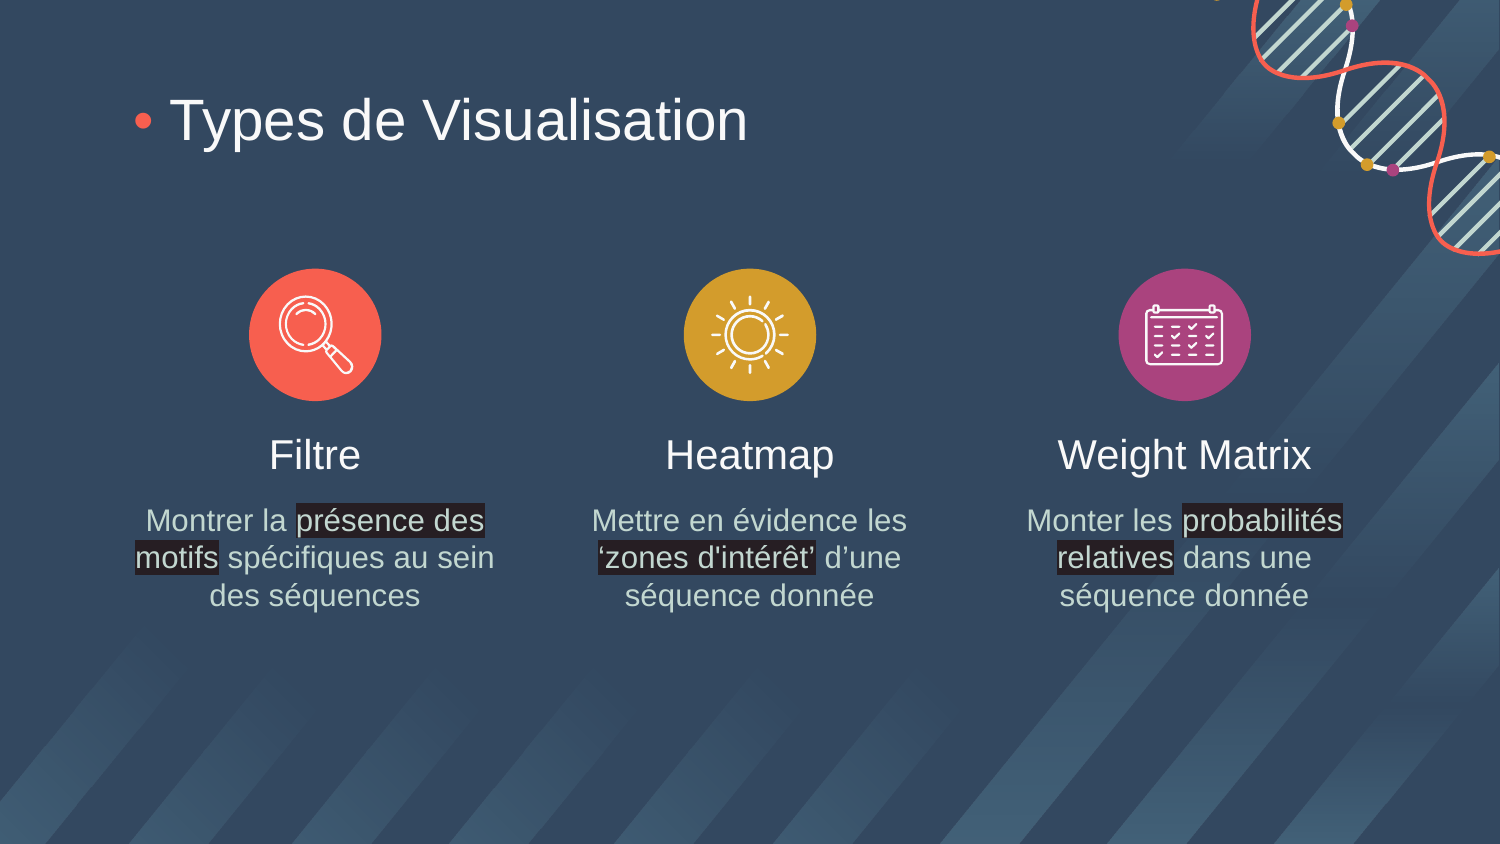

# • Types de Visualisation

Filtre
Heatmap
Weight Matrix
Montrer la présence des motifs spécifiques au sein des séquences
Mettre en évidence les ‘zones d'intérêt’ d’une séquence donnée
Monter les probabilités relatives dans une séquence donnée